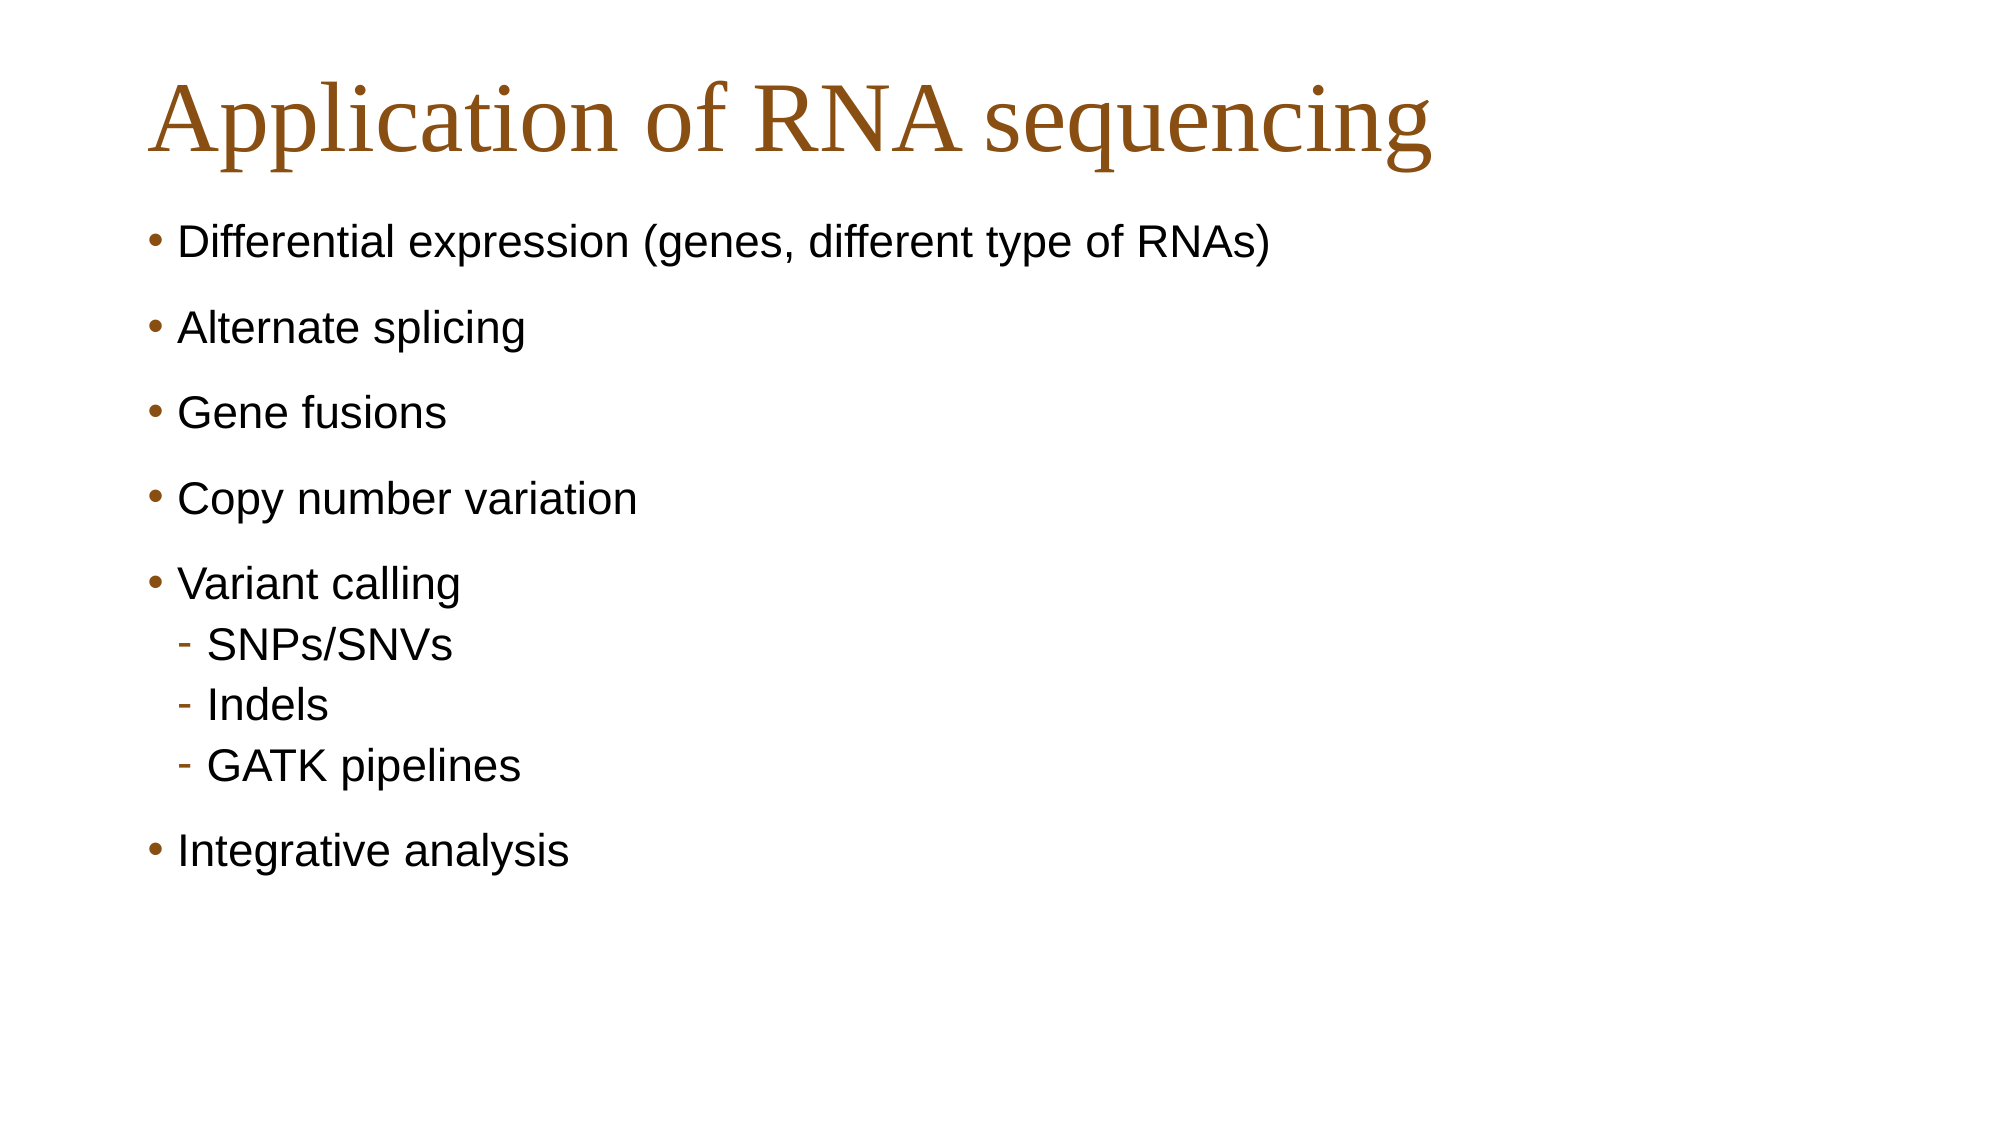

# Application of RNA sequencing
Differential expression (genes, different type of RNAs)
Alternate splicing
Gene fusions
Copy number variation
Variant calling
SNPs/SNVs
Indels
GATK pipelines
Integrative analysis